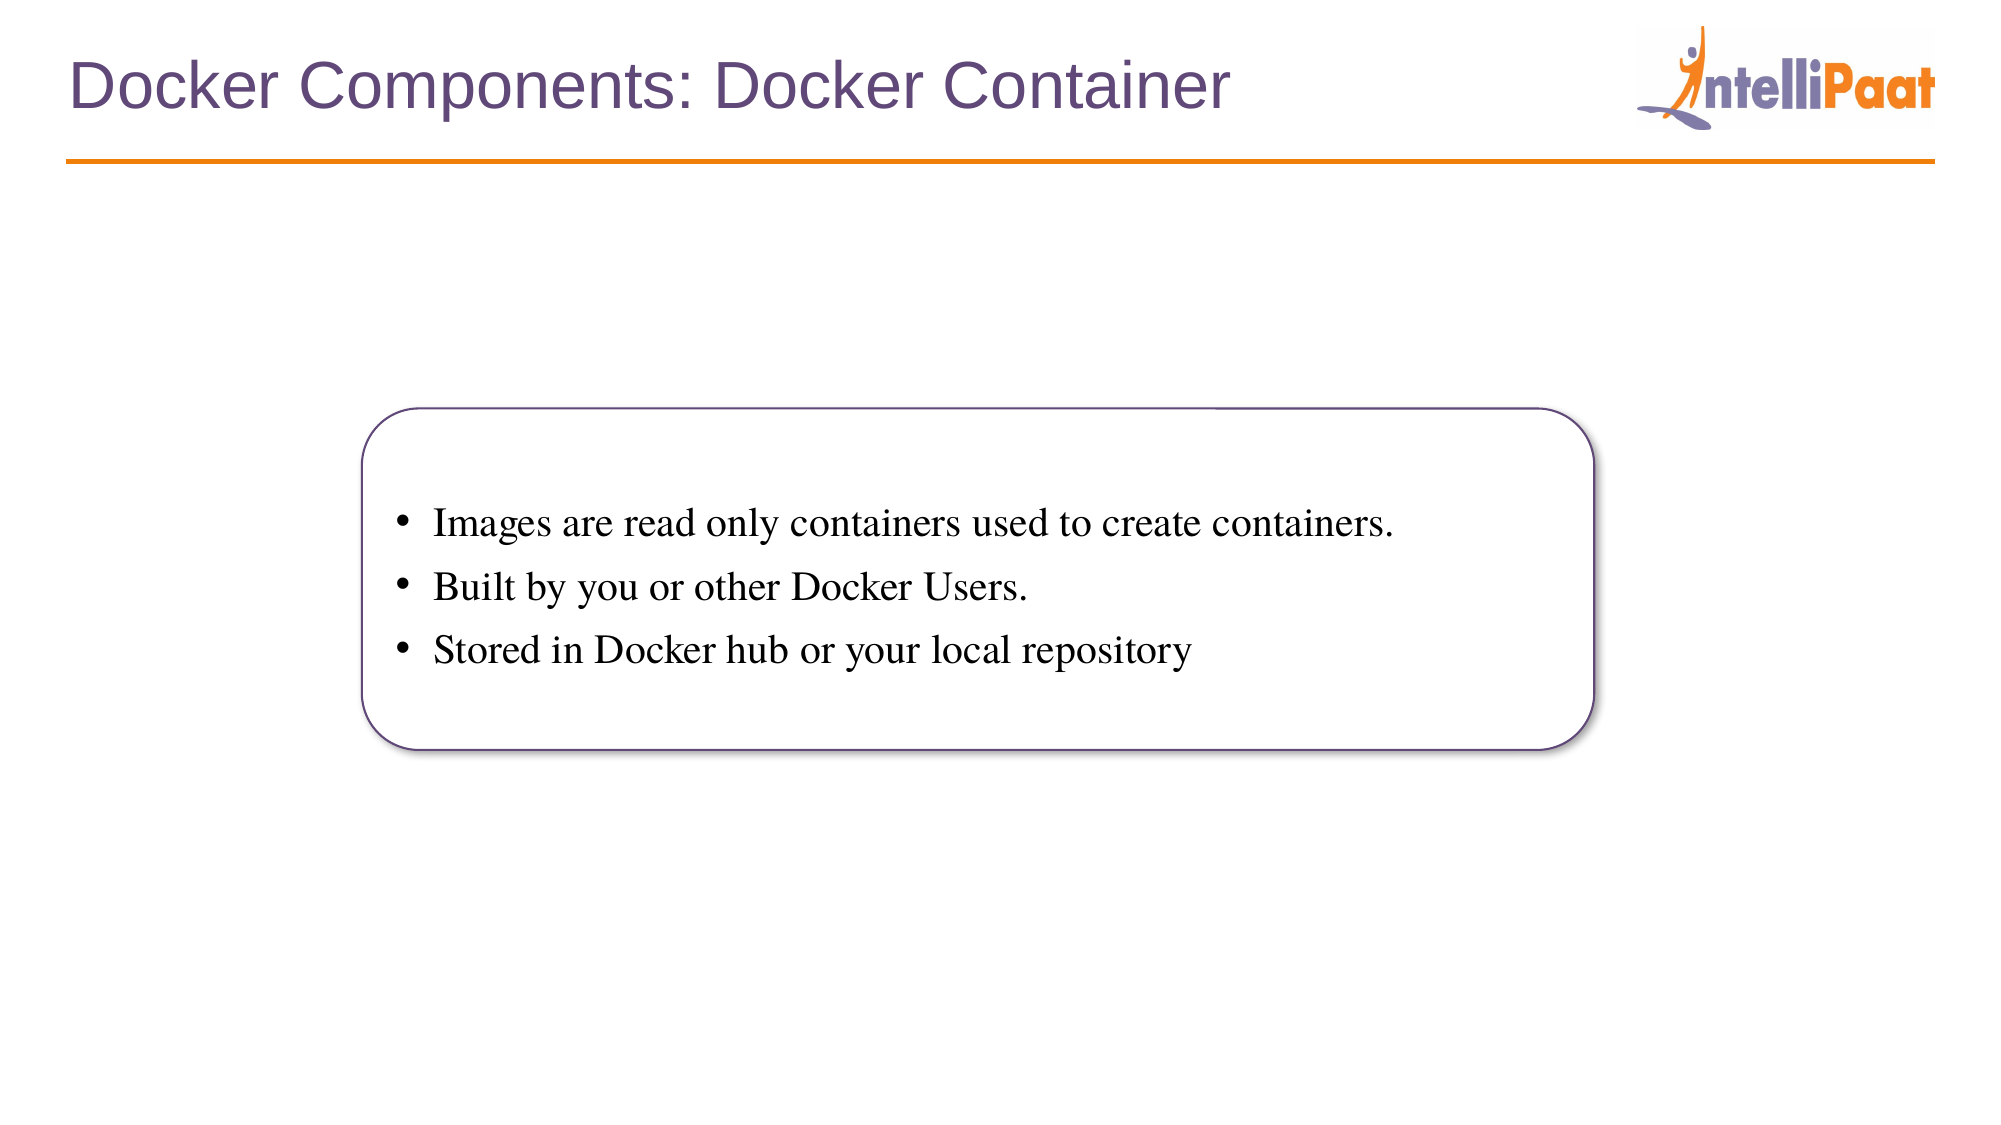

Docker Components: Docker Container

Images are read only containers used to create containers.
Built by you or other Docker Users.
Stored in Docker hub or your local repository